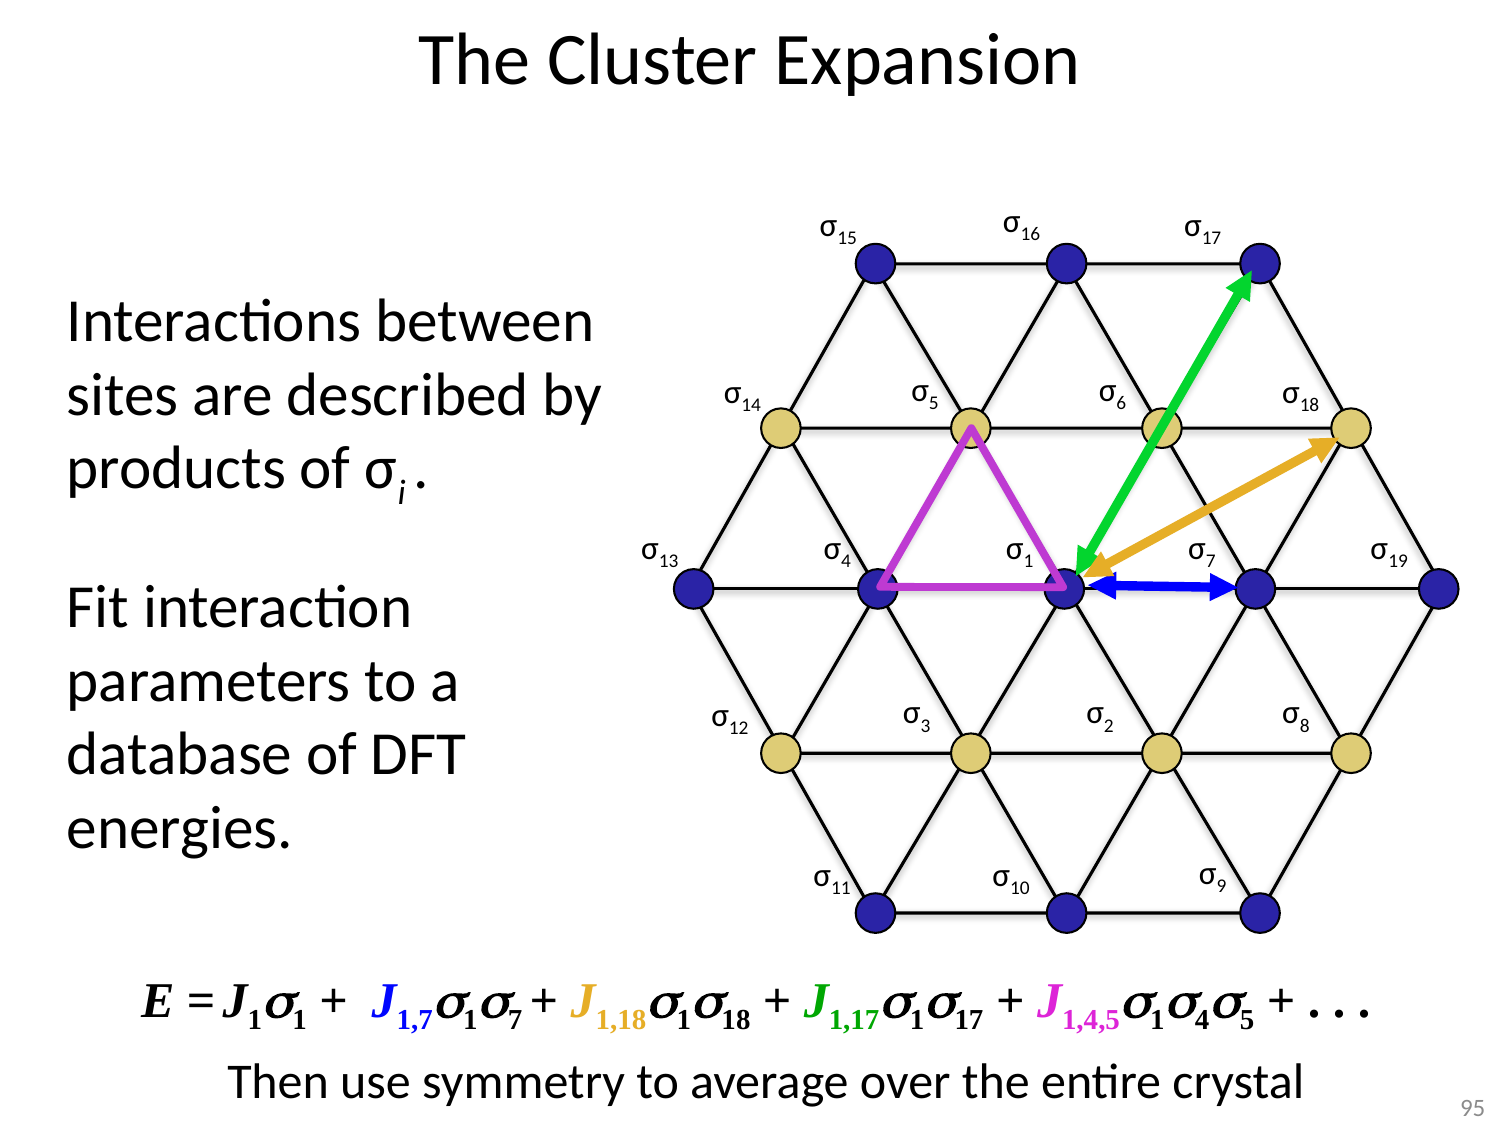

# The Cluster Expansion
σ16

σ15

σ17

σ5

σ6

σ14

σ18
σ13

σ4

σ1

σ7

σ19

σ3

σ2

σ8

σ12

σ9

σ11

σ10

	Interactions between sites are described by products of σi .

	Fit interaction parameters to a database of DFT energies.

 E = J1σ1 +  J1,7σ1σ7 + J1,18σ1σ18 + J1,17σ1σ17 + J1,4,5σ1σ4σ5 + . . .
Then use symmetry to average over the entire crystal
95